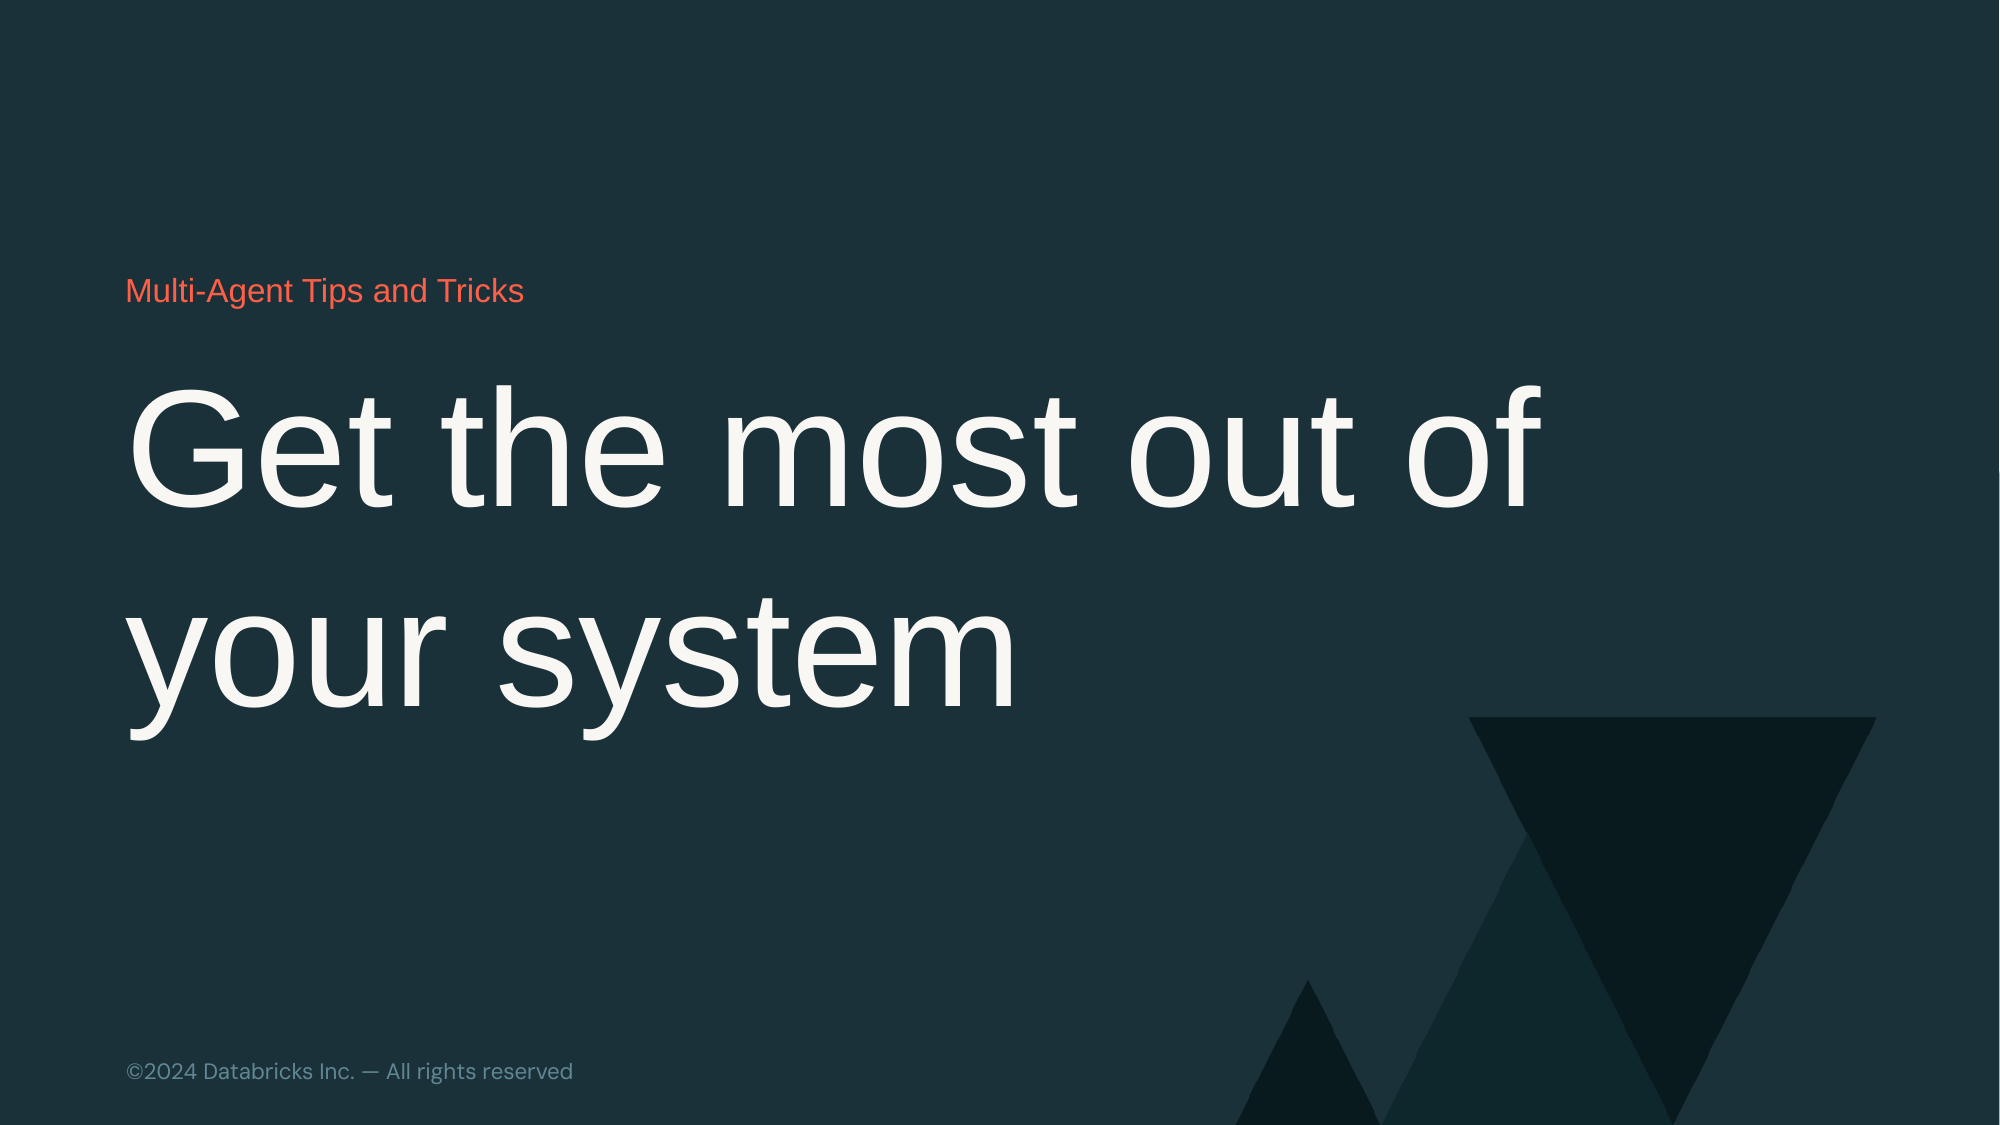

Multi-Agent Tips and Tricks
# Get the most out of your system